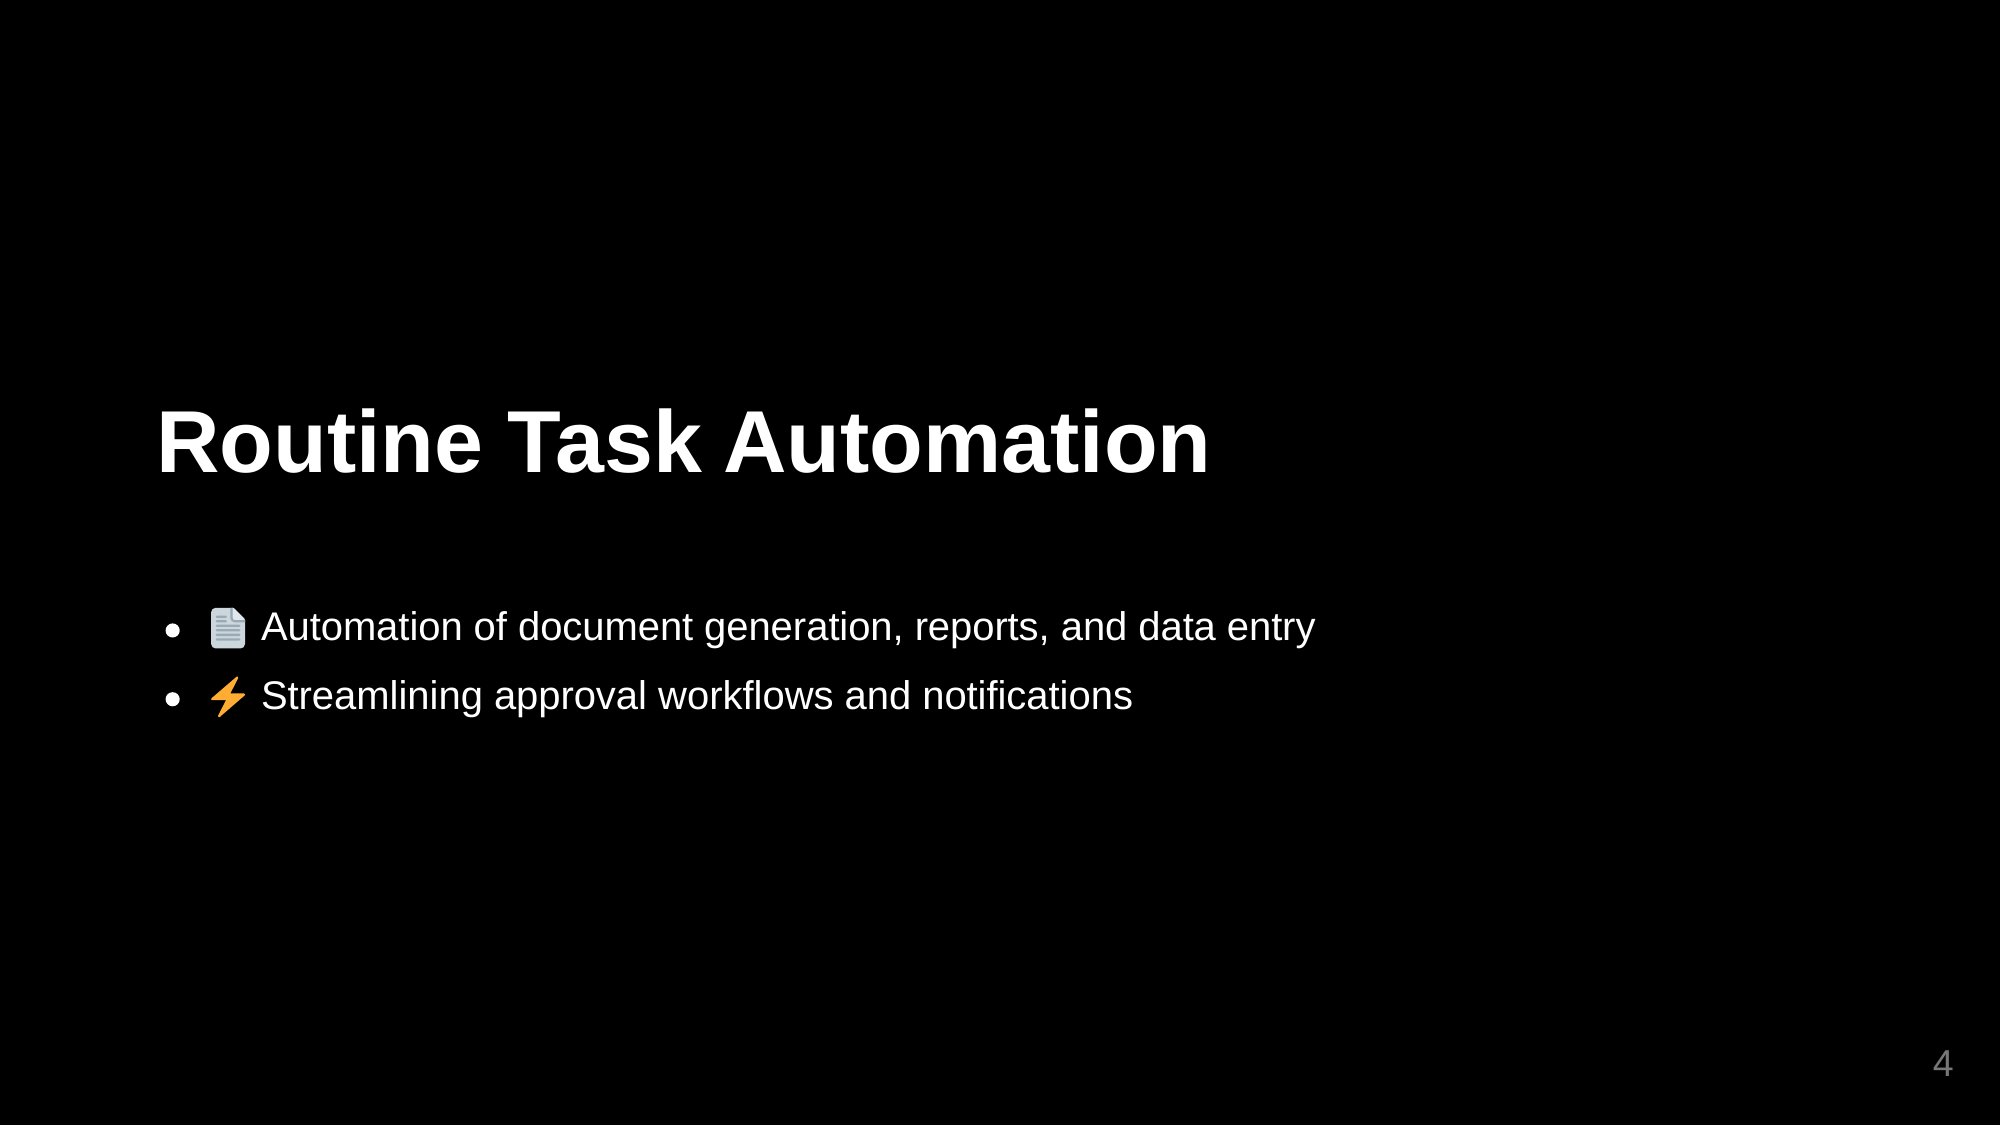

Routine Task Automation
 Automation of document generation, reports, and data entry

 Streamlining approval workflows and notifications

4